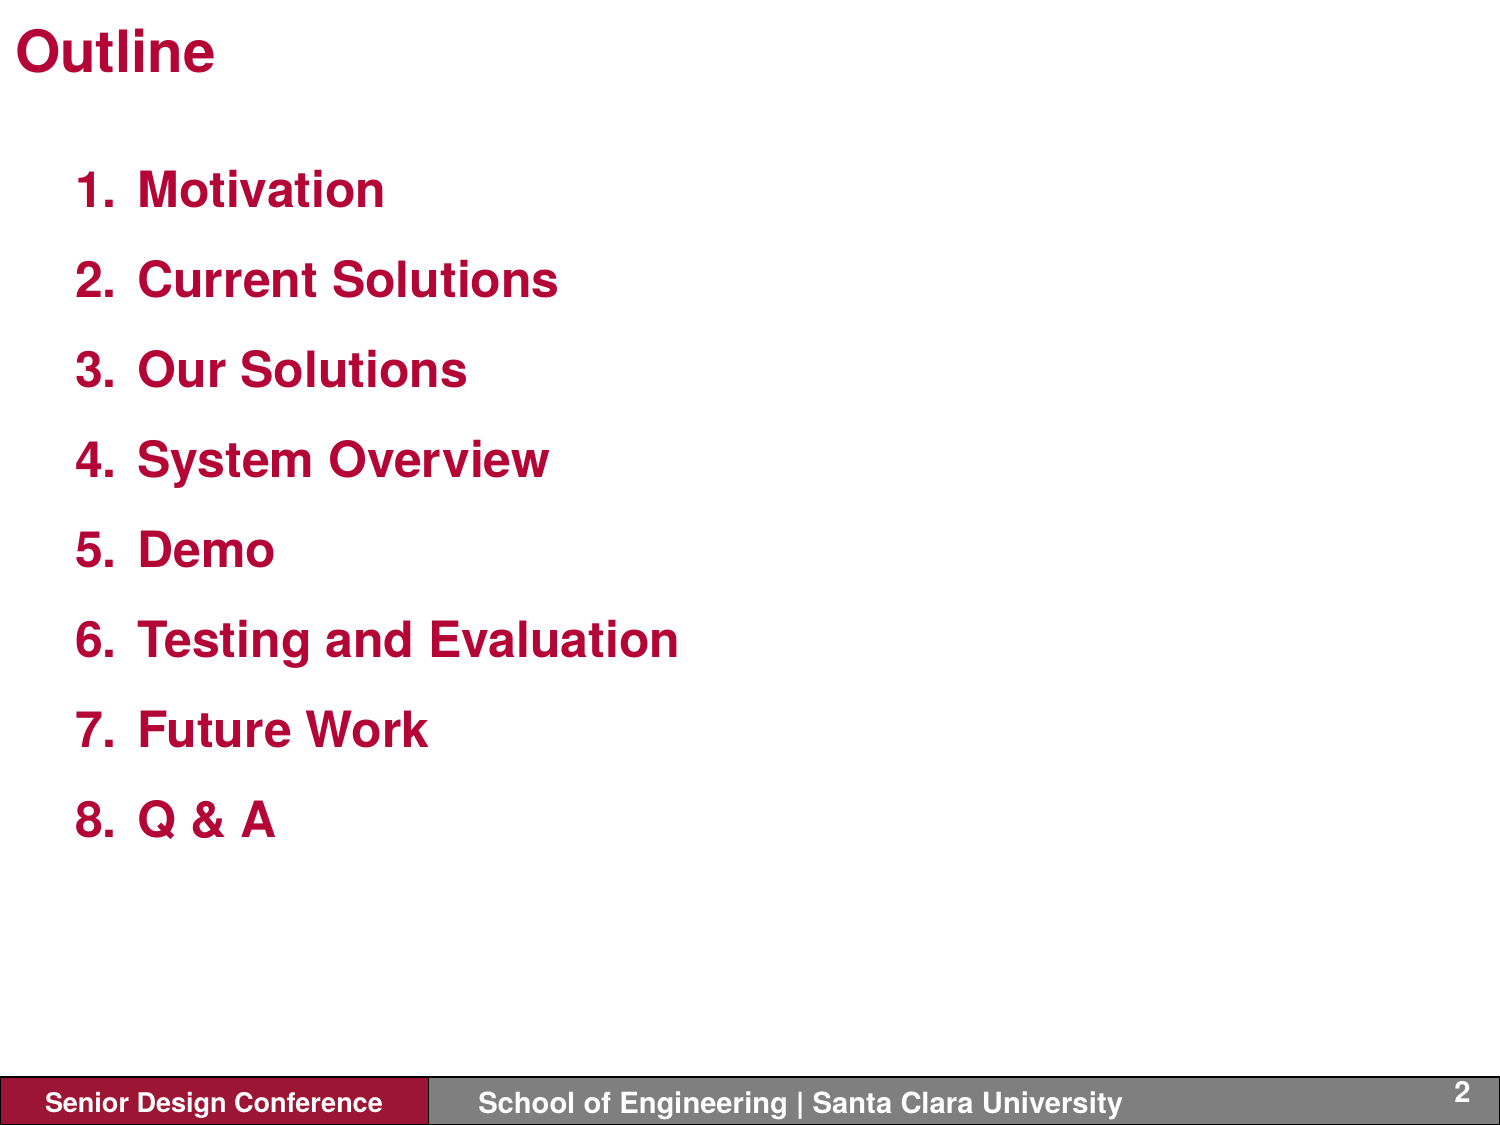

Outline
Motivation
Current Solutions
Our Solutions
System Overview
Demo
Testing and Evaluation
Future Work
Q & A